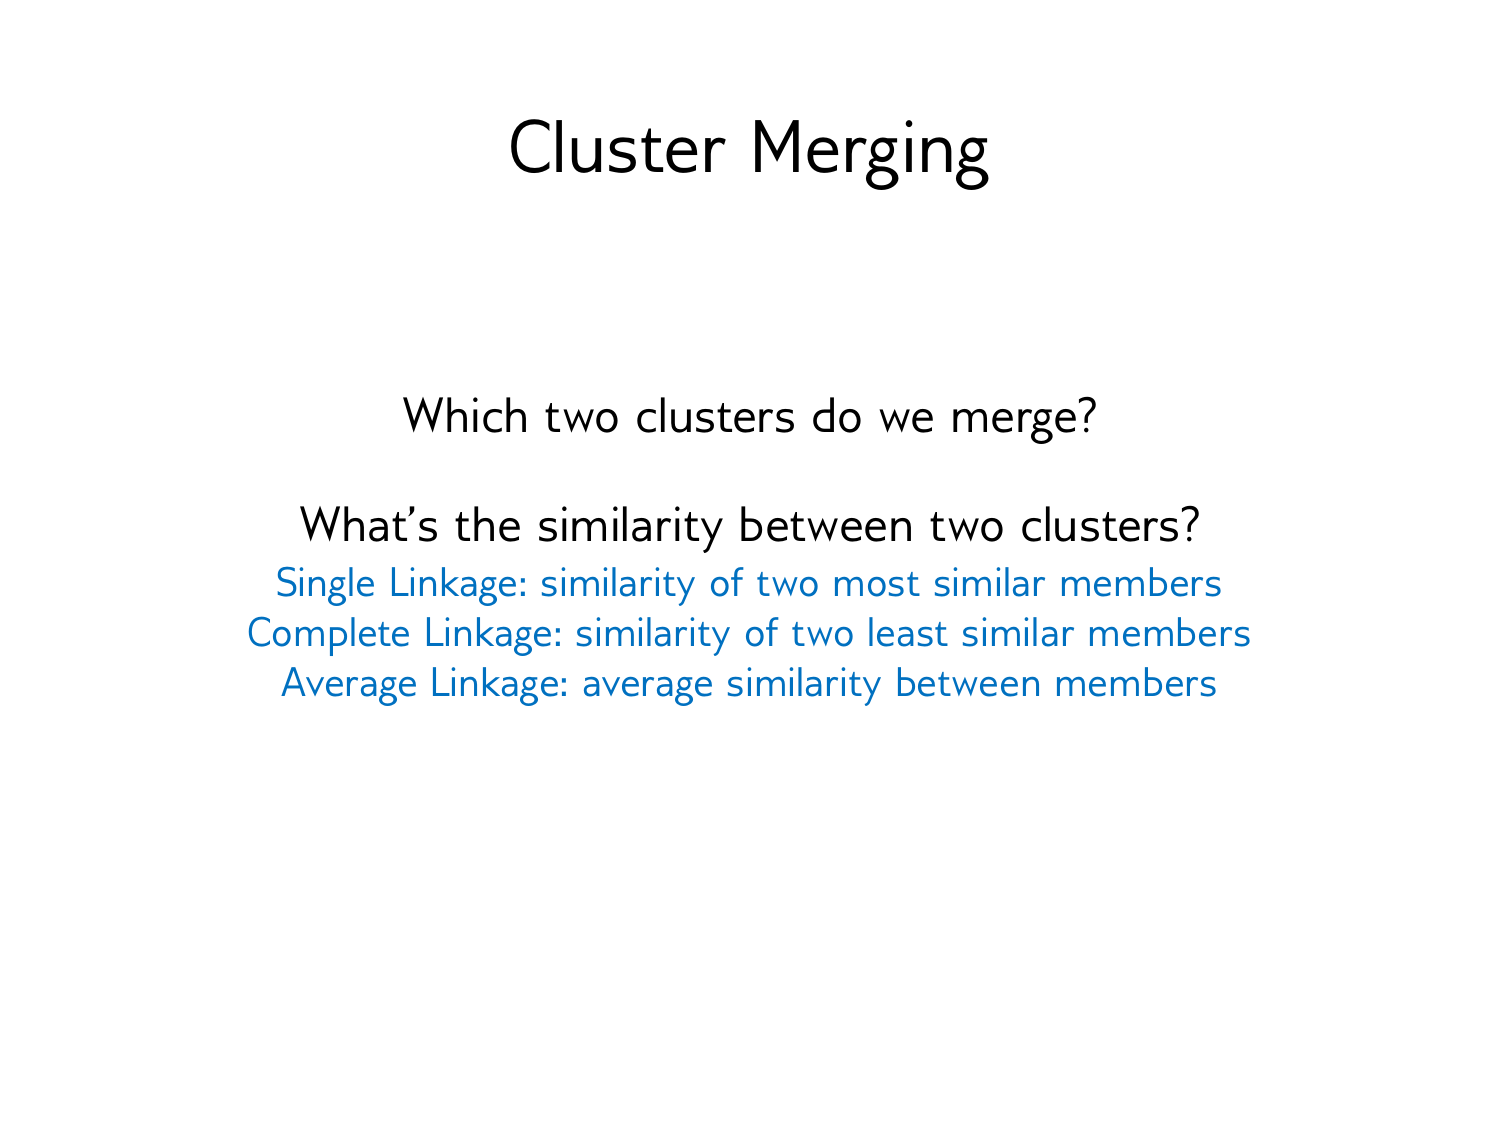

Cluster Merging
Which two clusters do we merge?
What’s the similarity between two clusters?
Single Linkage: similarity of two most similar members
Complete Linkage: similarity of two least similar members
Average Linkage: average similarity between members